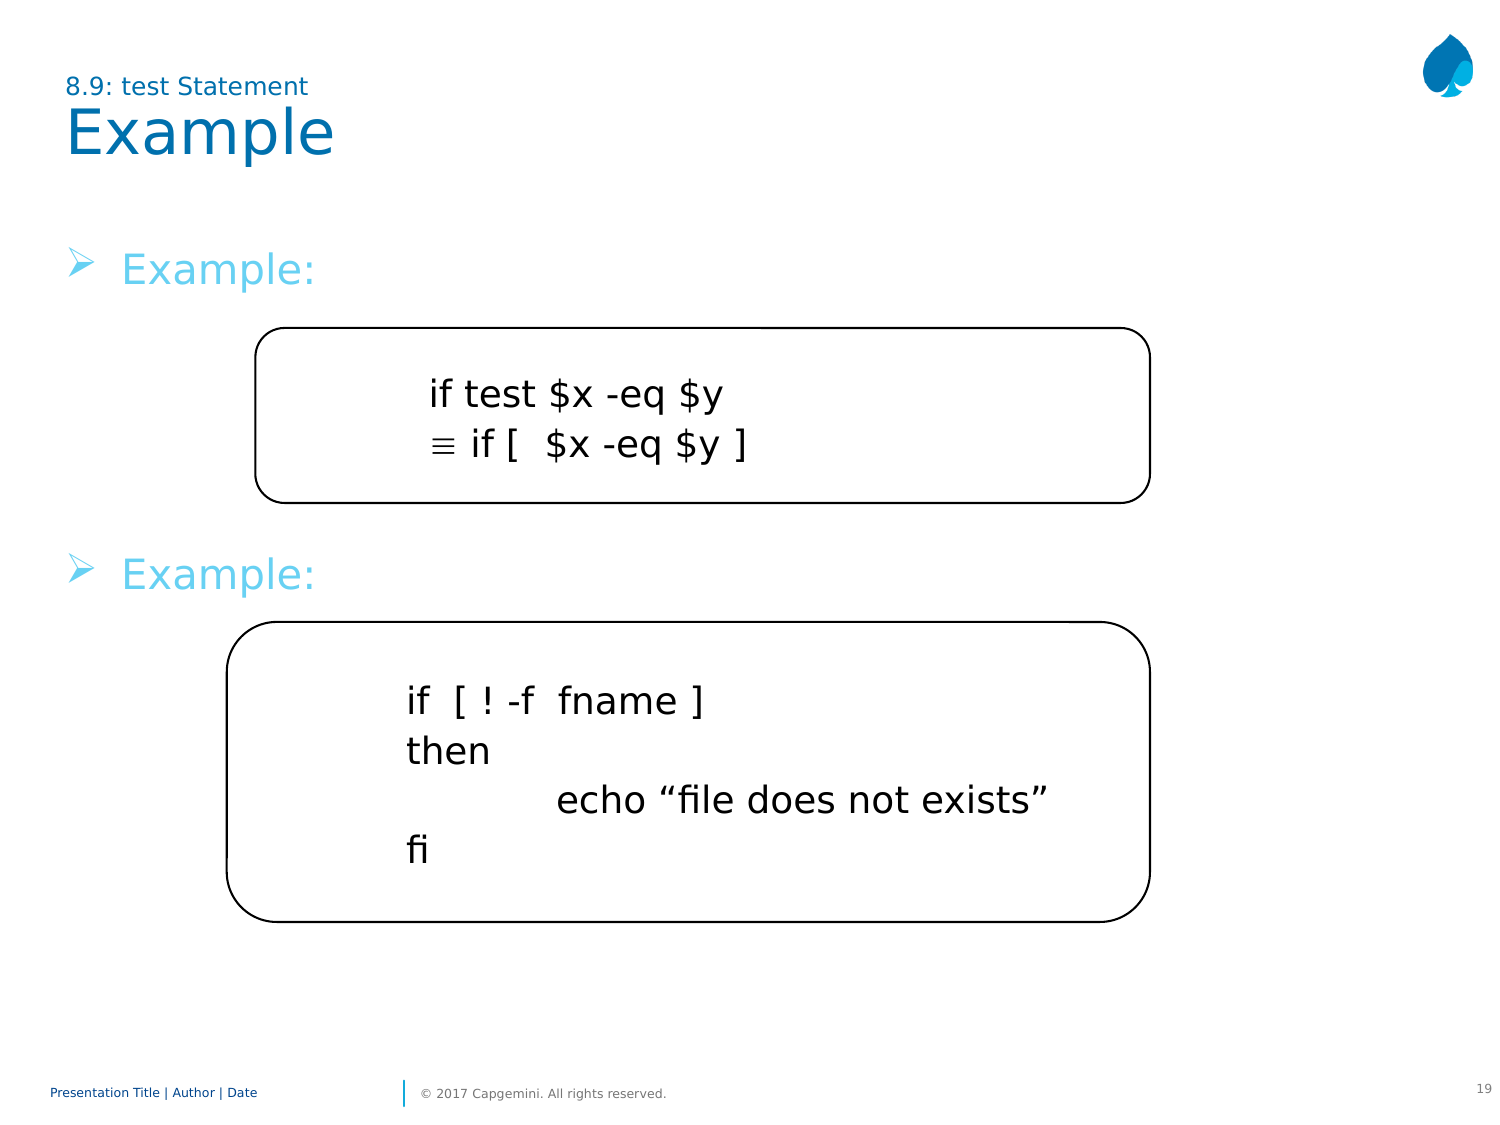

# 8.9: test Statement Example
Example:

Example:

if test $x -eq $y
≡ if [  $x -eq $y ]
if  [ ! -f  fname ]
then
	echo “file does not exists”
fi